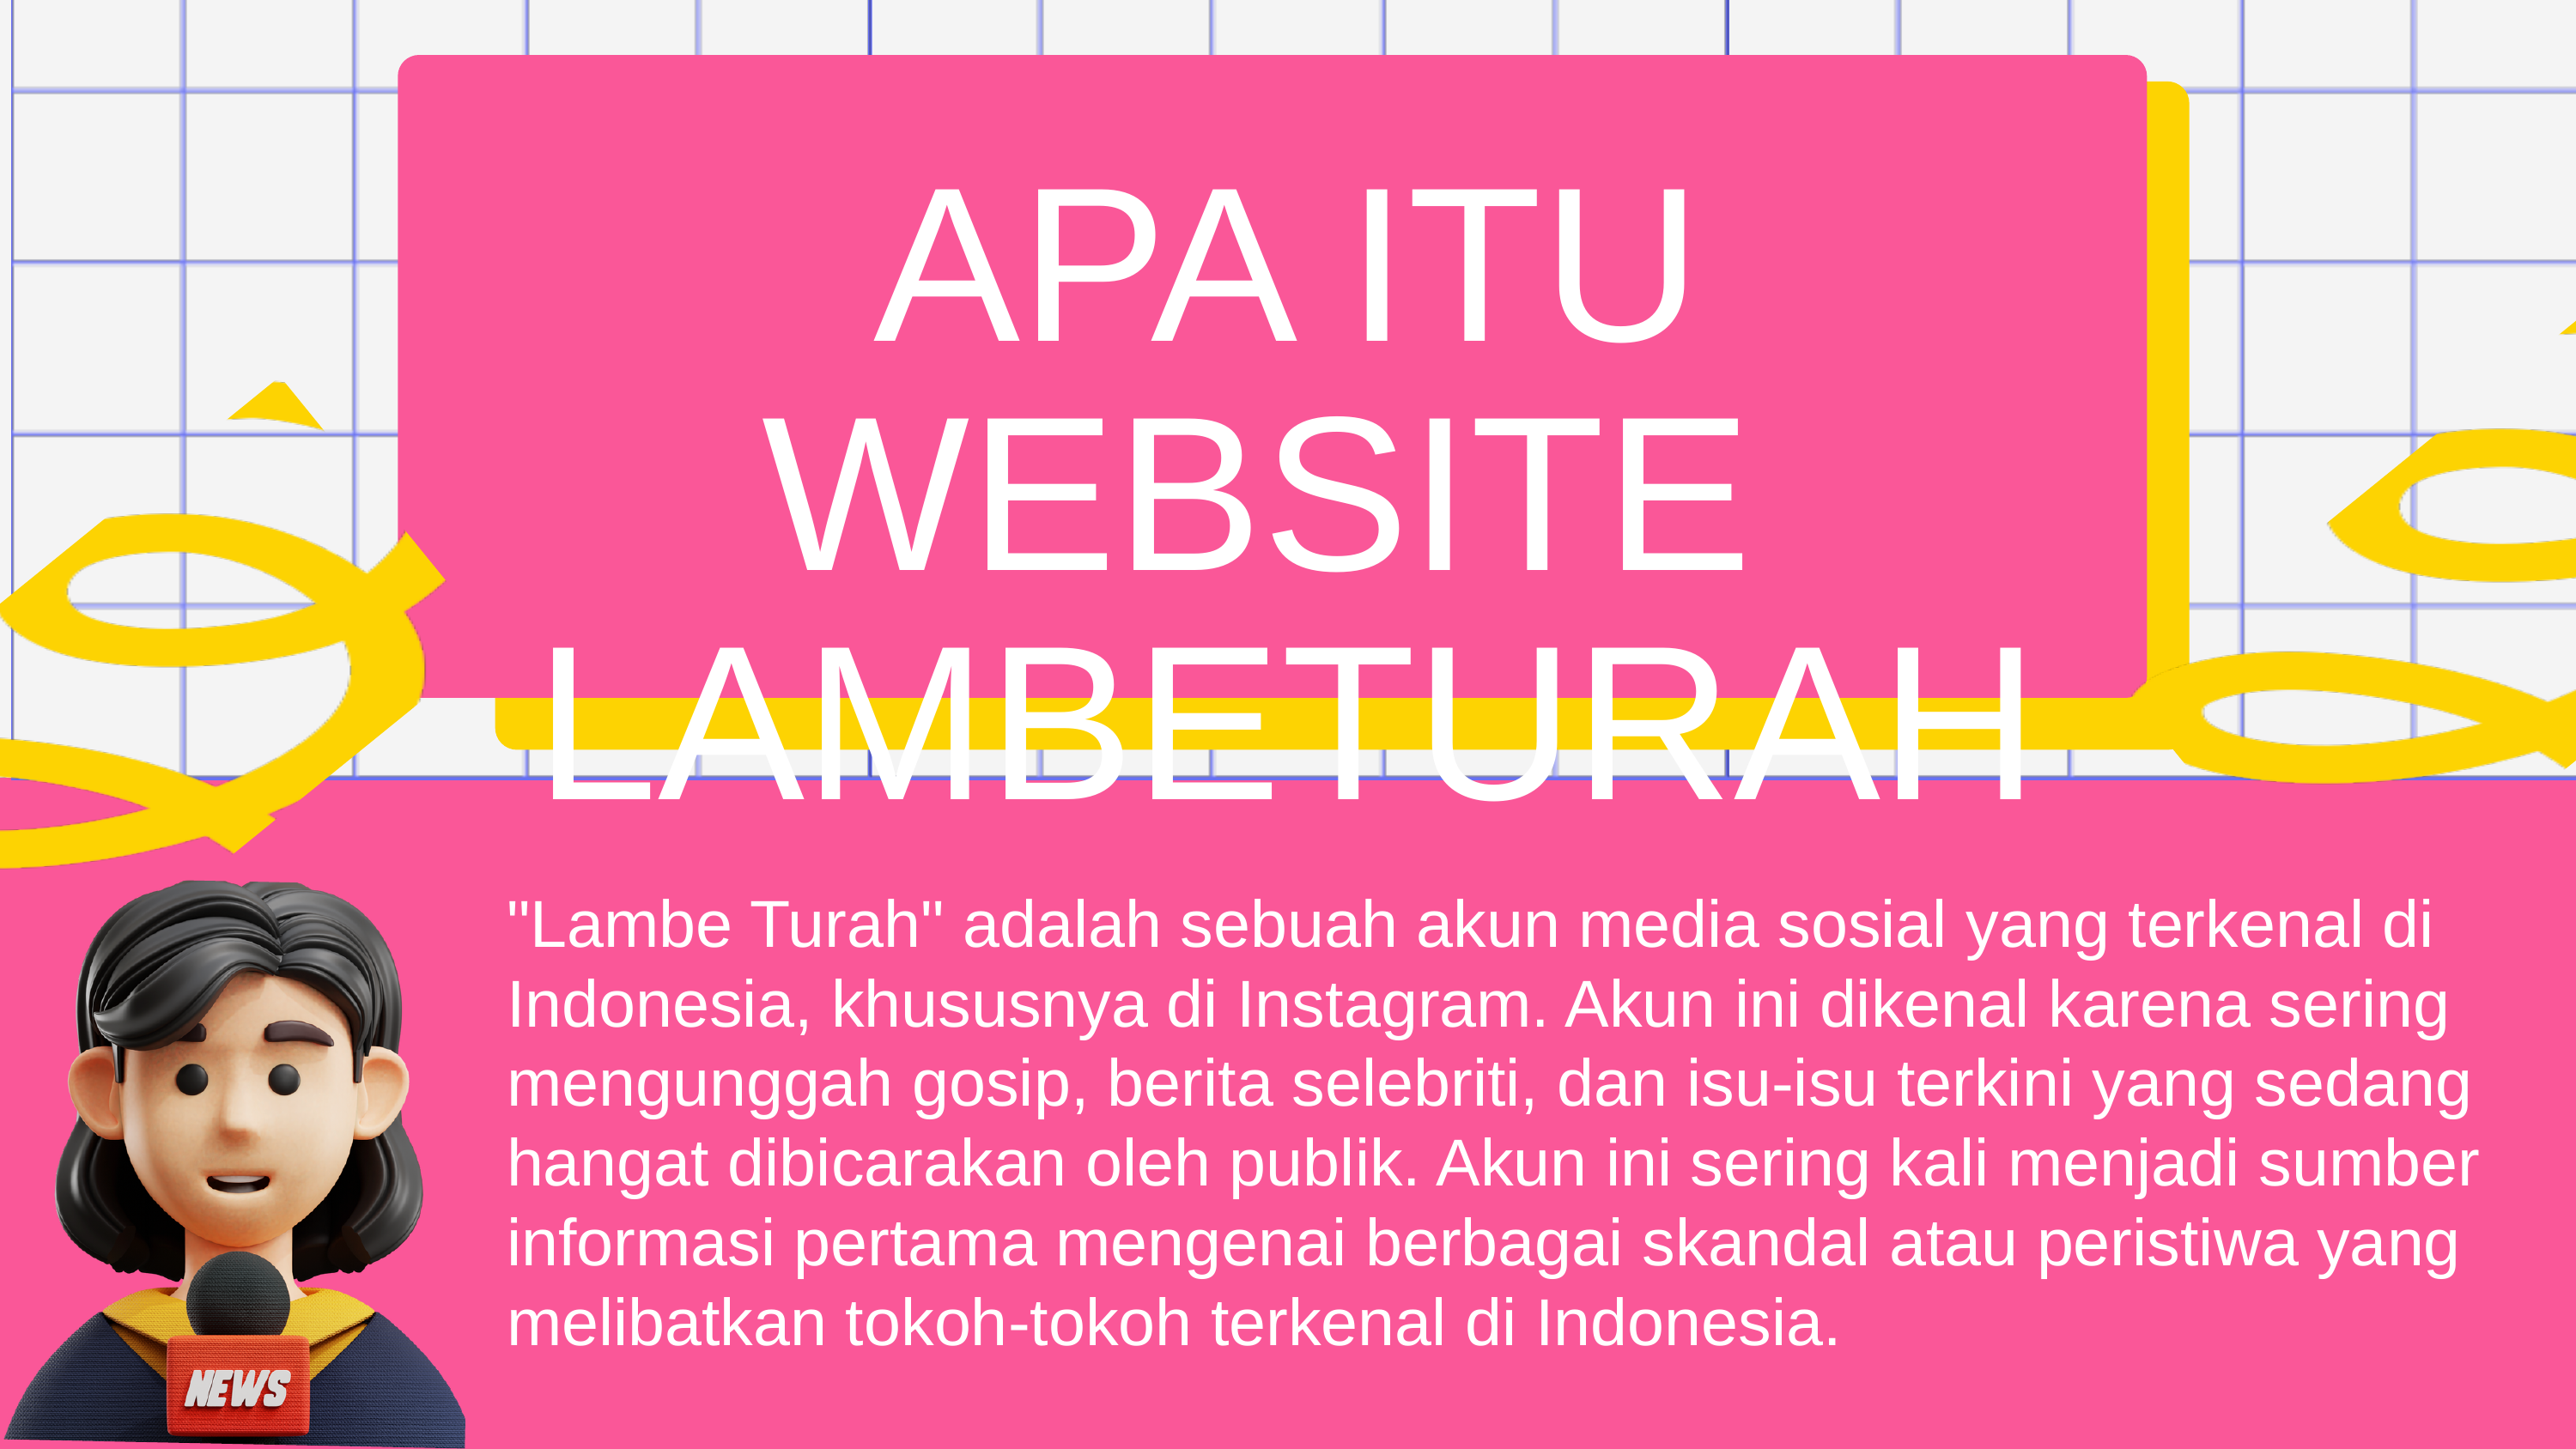

APA ITU WEBSITE  LAMBETURAH

"Lambe Turah" adalah sebuah akun media sosial yang terkenal di Indonesia, khususnya di Instagram. Akun ini dikenal karena sering mengunggah gosip, berita selebriti, dan isu-isu terkini yang sedang hangat dibicarakan oleh publik. Akun ini sering kali menjadi sumber informasi pertama mengenai berbagai skandal atau peristiwa yang melibatkan tokoh-tokoh terkenal di Indonesia.